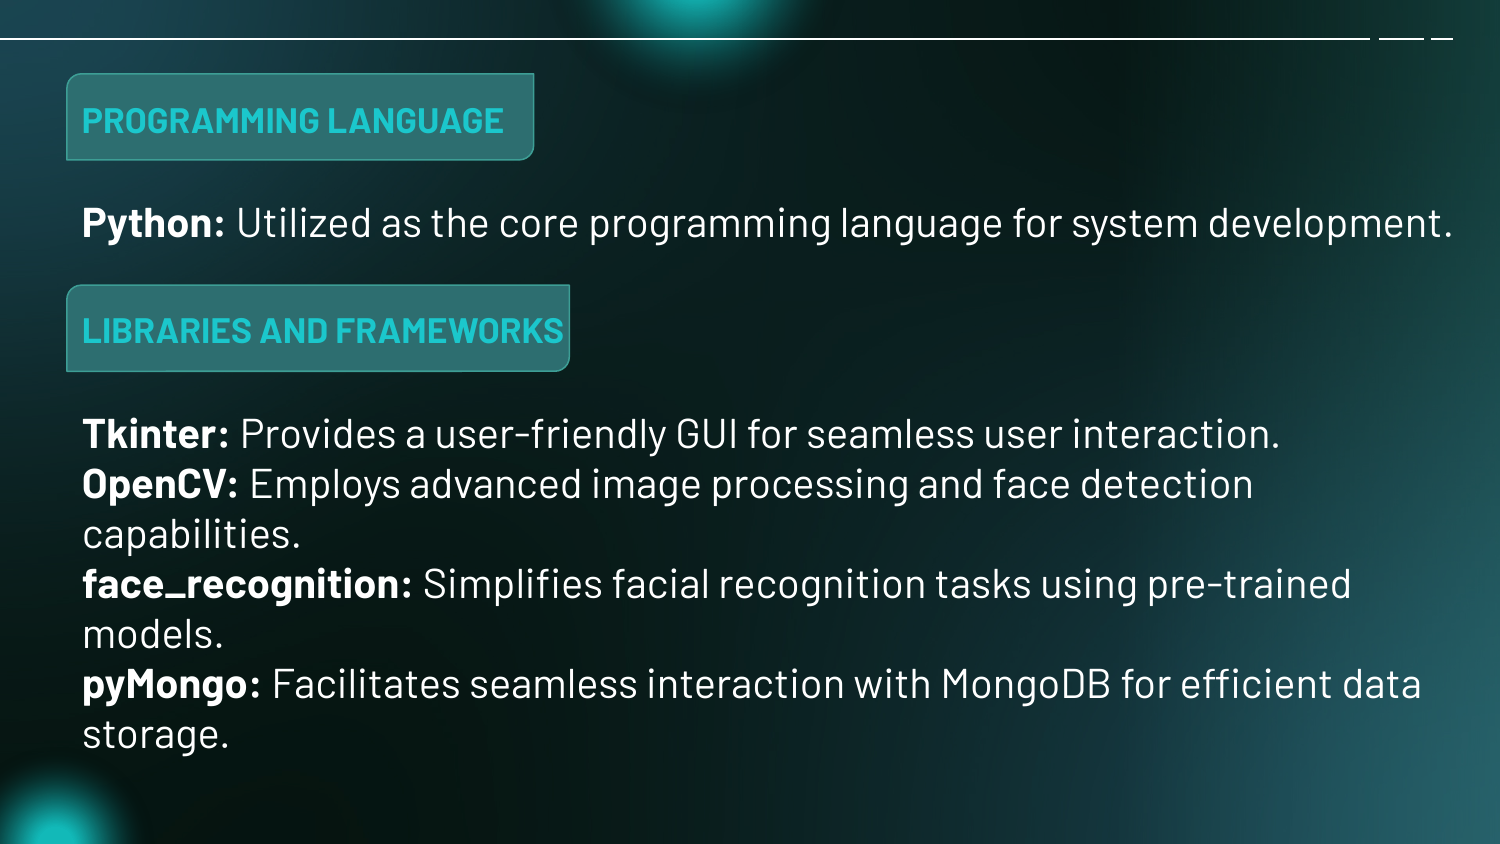

PROGRAMMING LANGUAGE

Python: Utilized as the core programming language for system development.

LIBRARIES AND FRAMEWORKS

Tkinter: Provides a user-friendly GUI for seamless user interaction.
OpenCV: Employs advanced image processing and face detection capabilities.
face_recognition: Simplifies facial recognition tasks using pre-trained models.
pyMongo: Facilitates seamless interaction with MongoDB for efficient data storage.